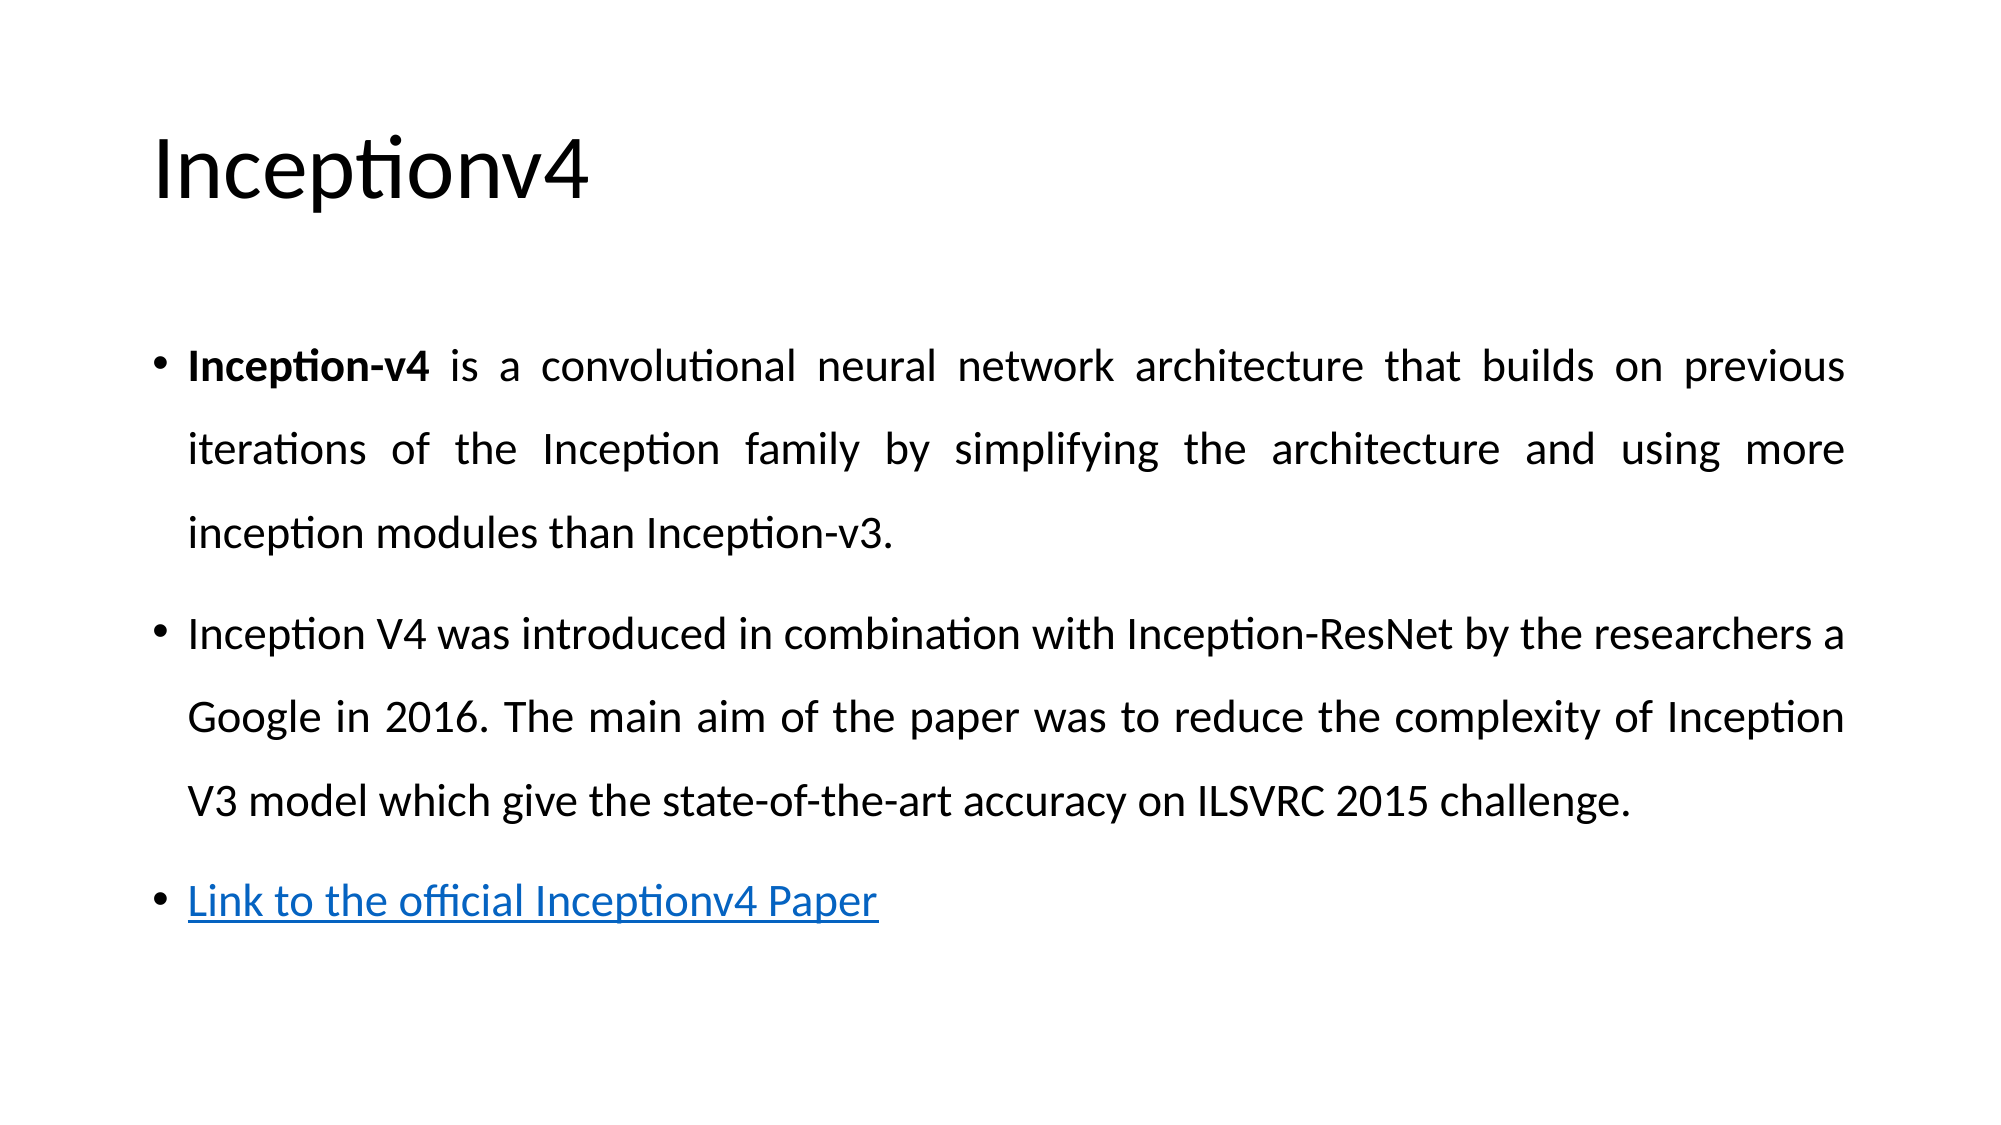

# Inceptionv4
Inception-v4 is a convolutional neural network architecture that builds on previous iterations of the Inception family by simplifying the architecture and using more inception modules than Inception-v3.
Inception V4 was introduced in combination with Inception-ResNet by the researchers a Google in 2016. The main aim of the paper was to reduce the complexity of Inception V3 model which give the state-of-the-art accuracy on ILSVRC 2015 challenge.
Link to the official Inceptionv4 Paper